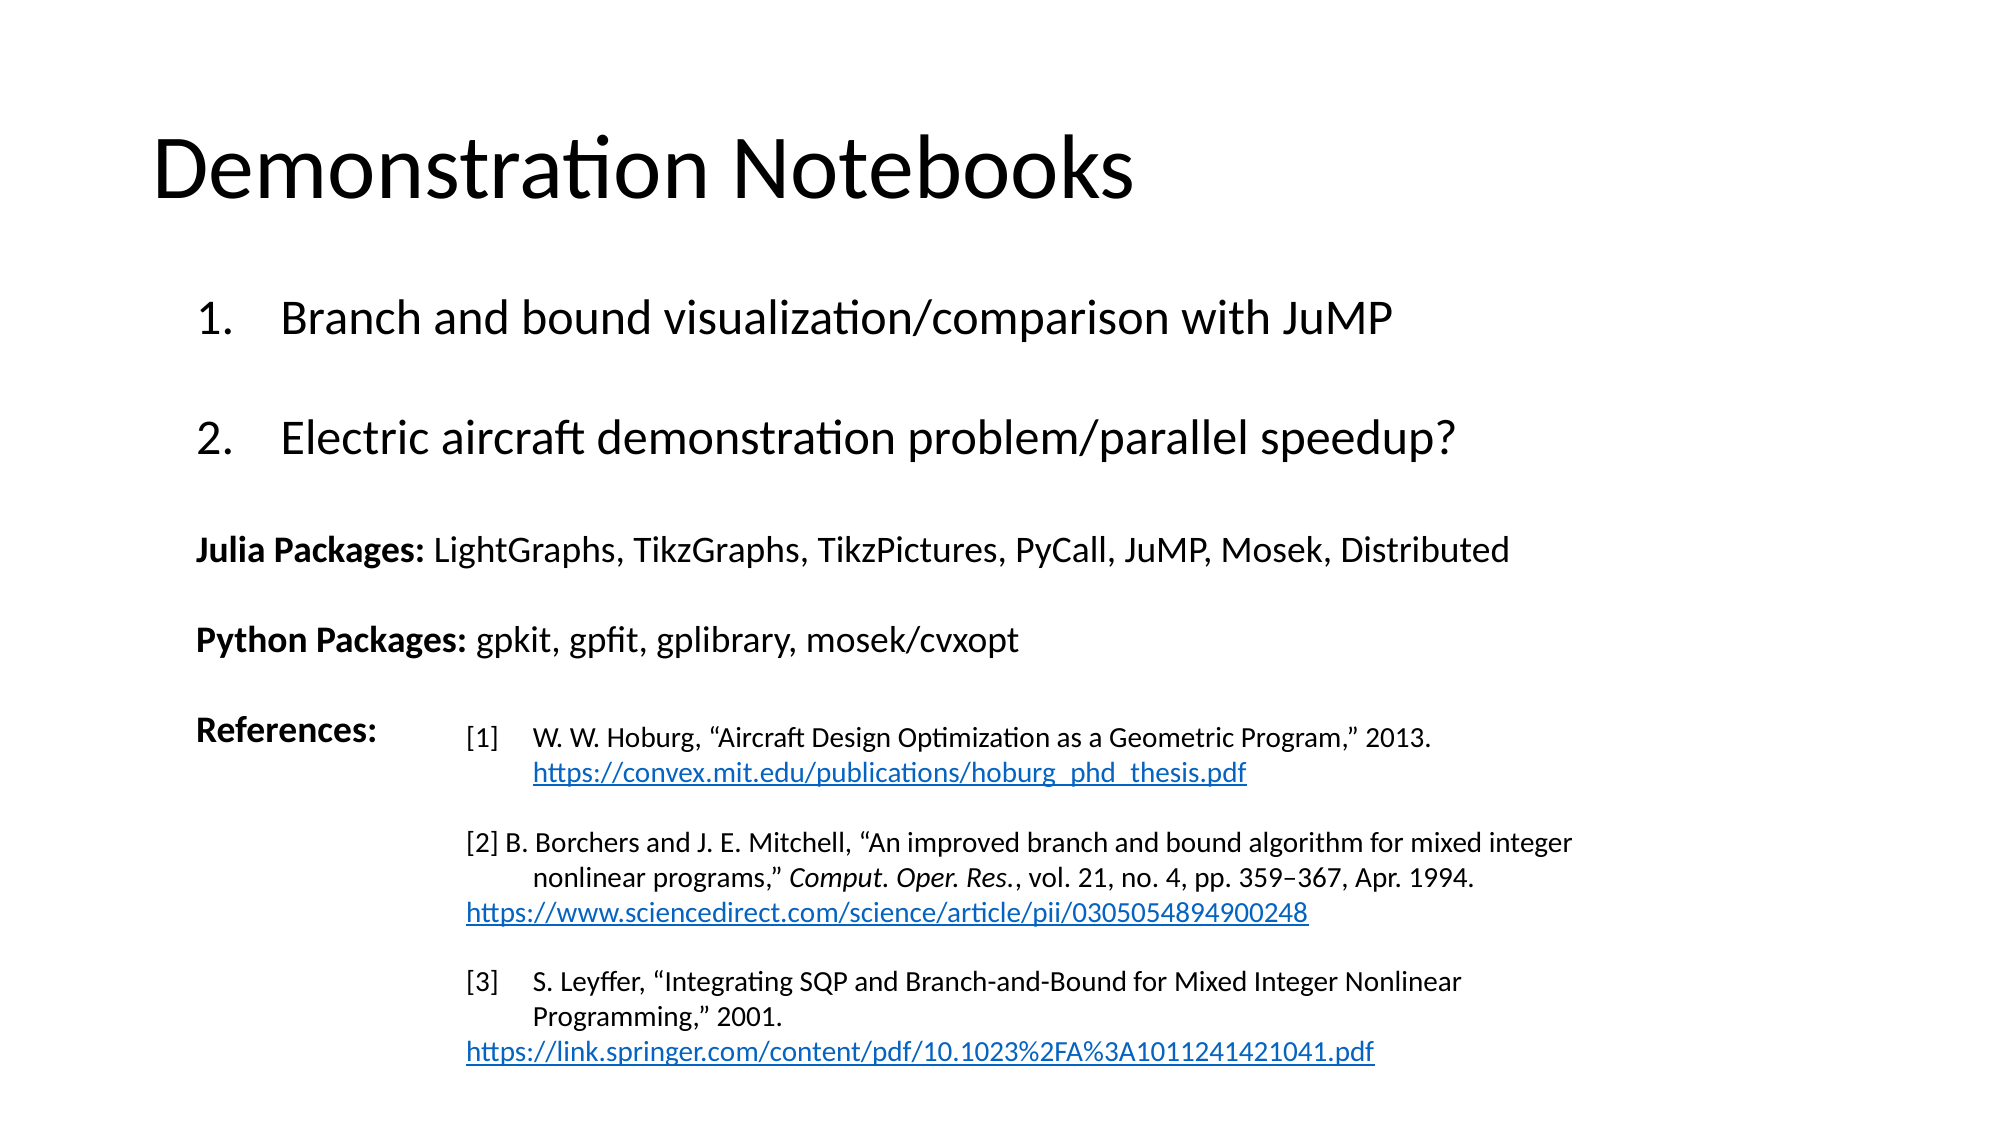

# Demonstration Notebooks
Branch and bound visualization/comparison with JuMP

Electric aircraft demonstration problem/parallel speedup?

Julia Packages: LightGraphs, TikzGraphs, TikzPictures, PyCall, JuMP, Mosek, Distributed

Python Packages: gpkit, gpfit, gplibrary, mosek/cvxopt

References:

[1]	W. W. Hoburg, “Aircraft Design Optimization as a Geometric Program,” 2013. https://convex.mit.edu/publications/hoburg_phd_thesis.pdf

[2] B. Borchers and J. E. Mitchell, “An improved branch and bound algorithm for mixed integer nonlinear programs,” Comput. Oper. Res., vol. 21, no. 4, pp. 359–367, Apr. 1994.
https://www.sciencedirect.com/science/article/pii/0305054894900248

[3]	S. Leyffer, “Integrating SQP and Branch-and-Bound for Mixed Integer Nonlinear Programming,” 2001.
https://link.springer.com/content/pdf/10.1023%2FA%3A1011241421041.pdf